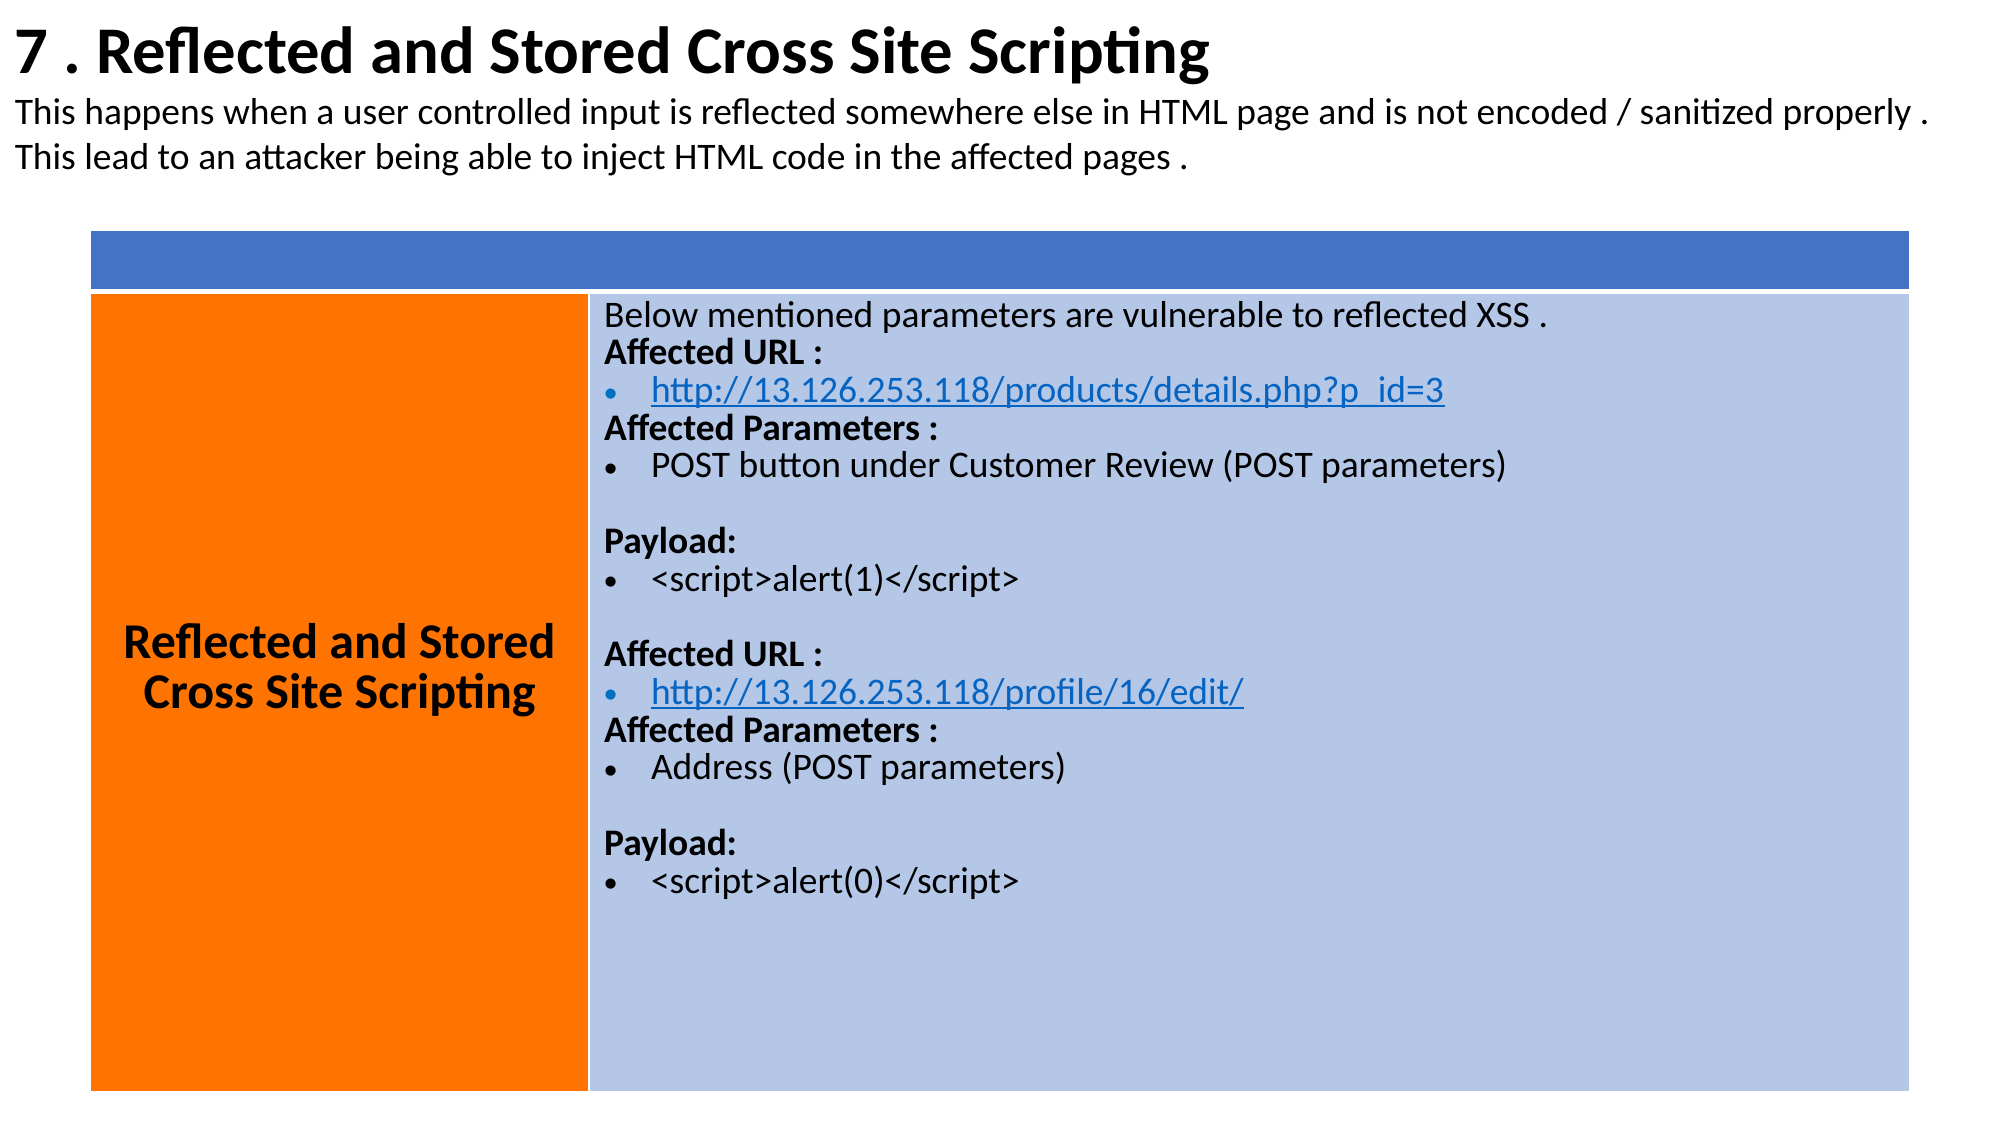

7 . Reflected and Stored Cross Site Scripting
This happens when a user controlled input is reflected somewhere else in HTML page and is not encoded / sanitized properly .
This lead to an attacker being able to inject HTML code in the affected pages .
|  |
| --- |
| Reflected and Stored Cross Site Scripting | Below mentioned parameters are vulnerable to reflected XSS . Affected URL : http://13.126.253.118/products/details.php?p\_id=3 Affected Parameters : POST button under Customer Review (POST parameters) Payload: <script>alert(1)</script> Affected URL : http://13.126.253.118/profile/16/edit/ Affected Parameters : Address (POST parameters) Payload: <script>alert(0)</script> |
| --- | --- |